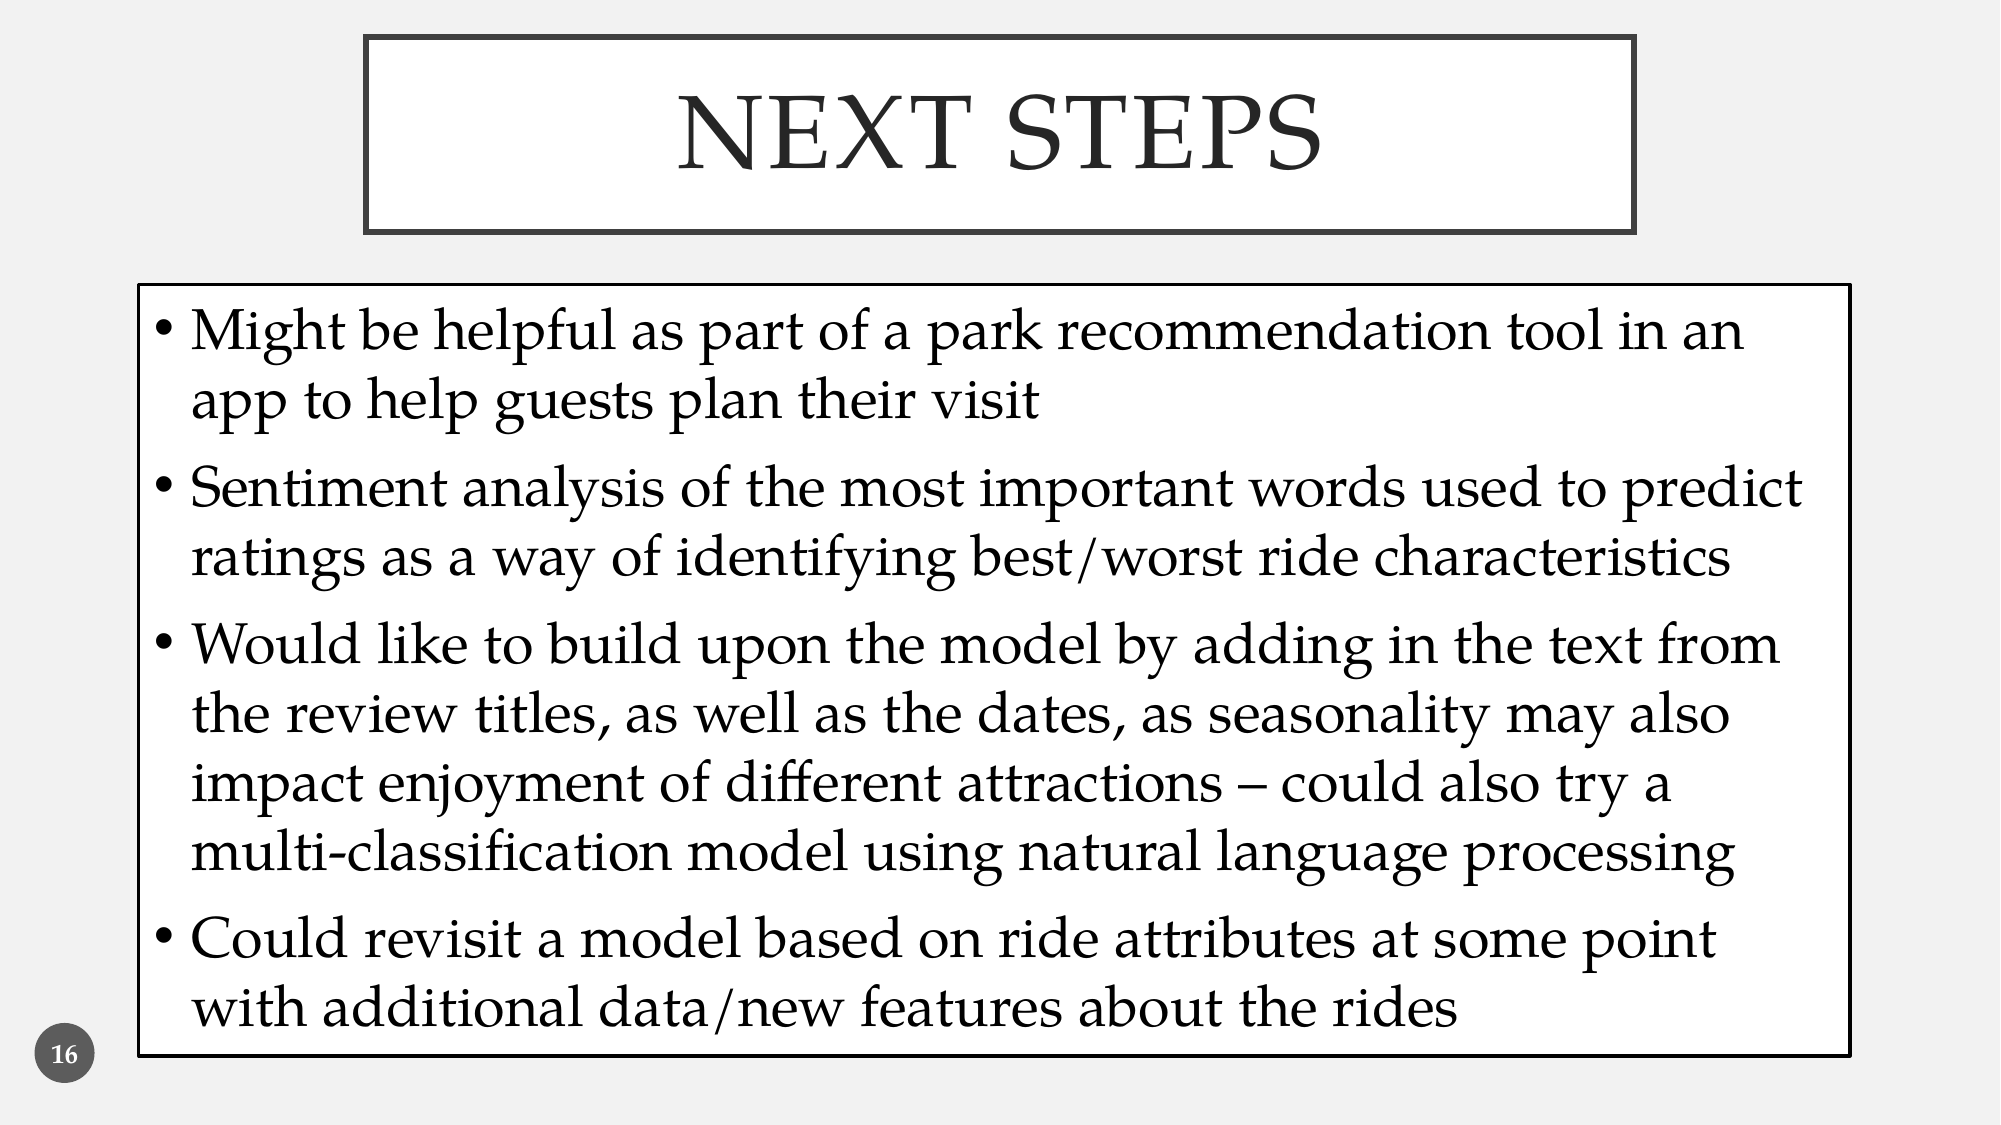

# Next steps
Might be helpful as part of a park recommendation tool in an app to help guests plan their visit
Sentiment analysis of the most important words used to predict ratings as a way of identifying best/worst ride characteristics
Would like to build upon the model by adding in the text from the review titles, as well as the dates, as seasonality may also impact enjoyment of different attractions – could also try a multi-classification model using natural language processing
Could revisit a model based on ride attributes at some point with additional data/new features about the rides
16